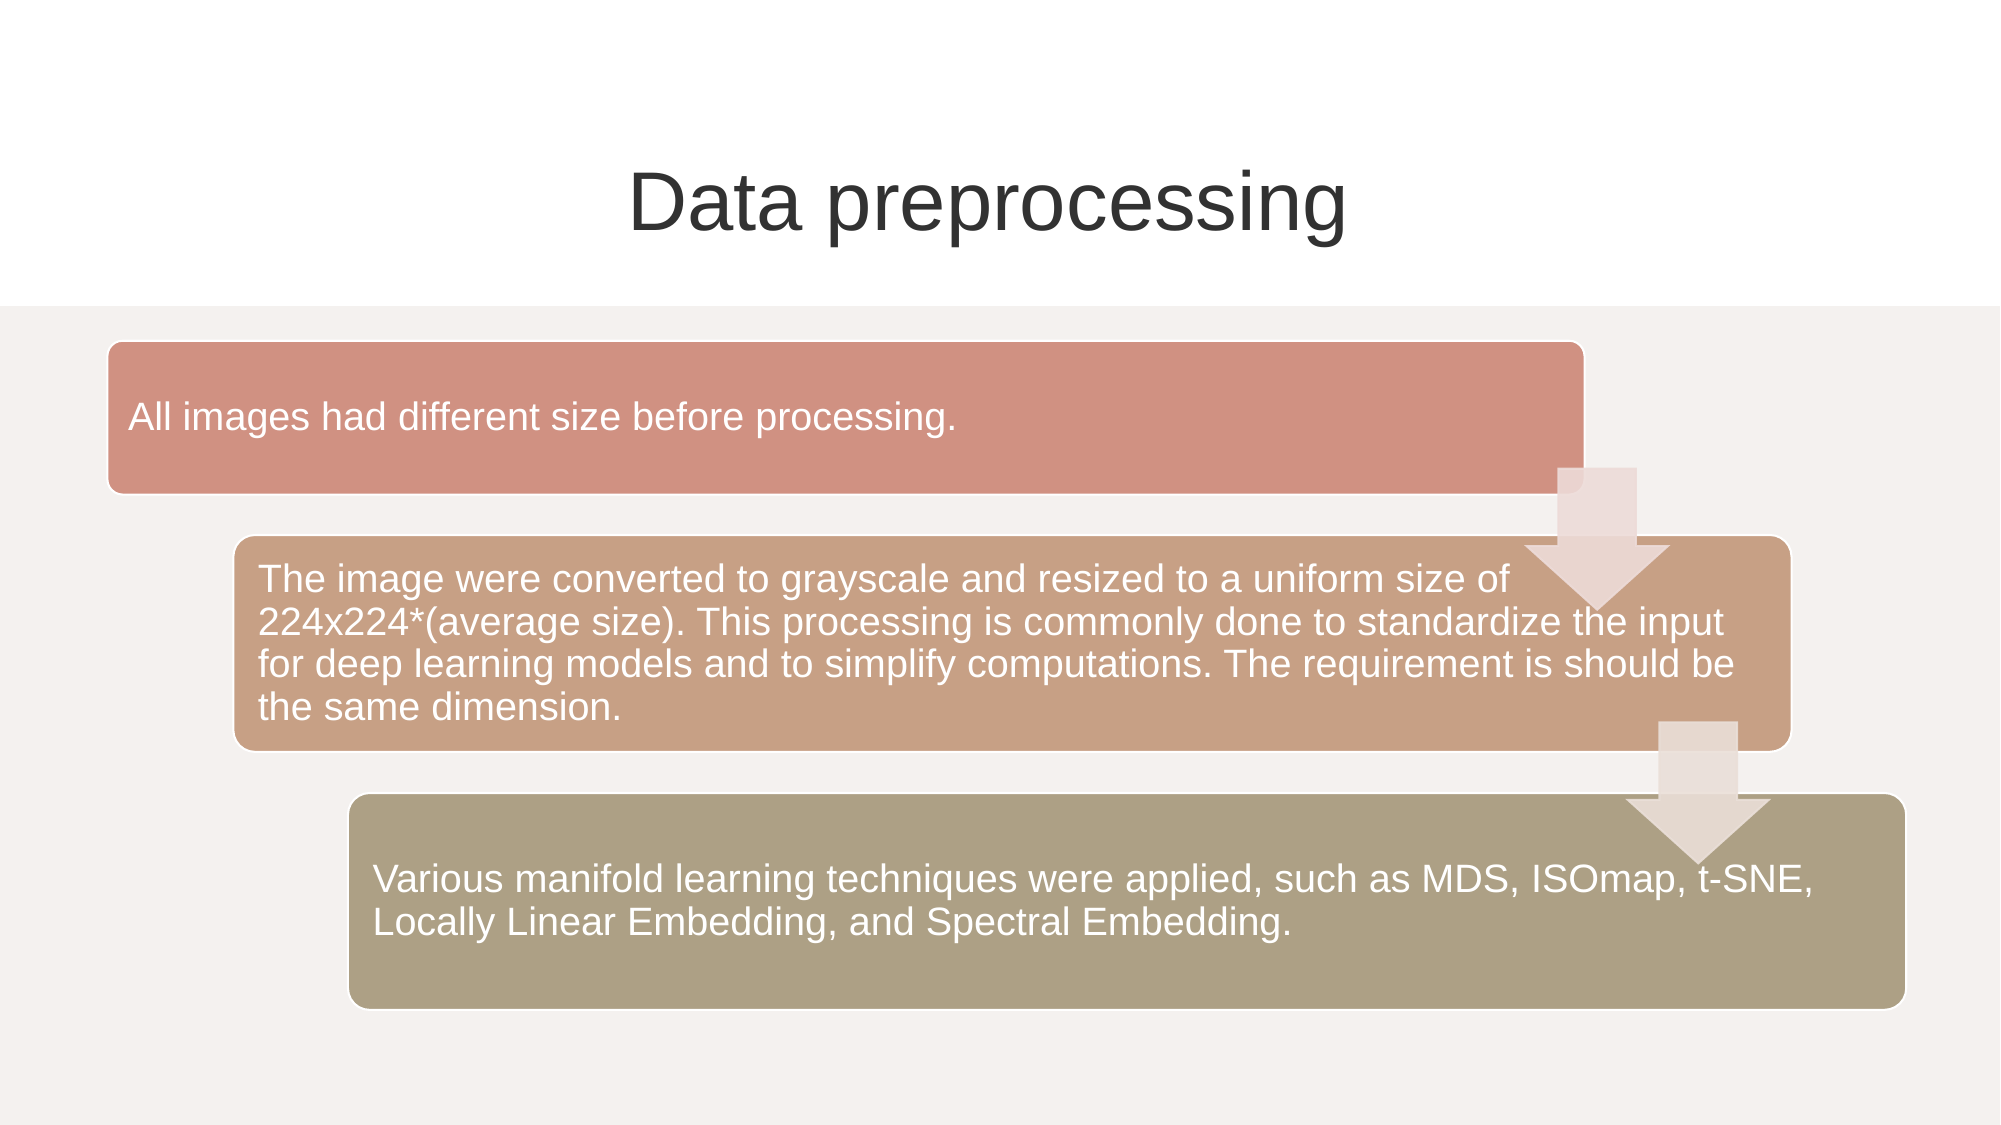

# Data preprocessing
All images had different size before processing.
The image were converted to grayscale and resized to a uniform size of 224x224*(average size). This processing is commonly done to standardize the input for deep learning models and to simplify computations. The requirement is should be the same dimension.
Various manifold learning techniques were applied, such as MDS, ISOmap, t-SNE, Locally Linear Embedding, and Spectral Embedding.